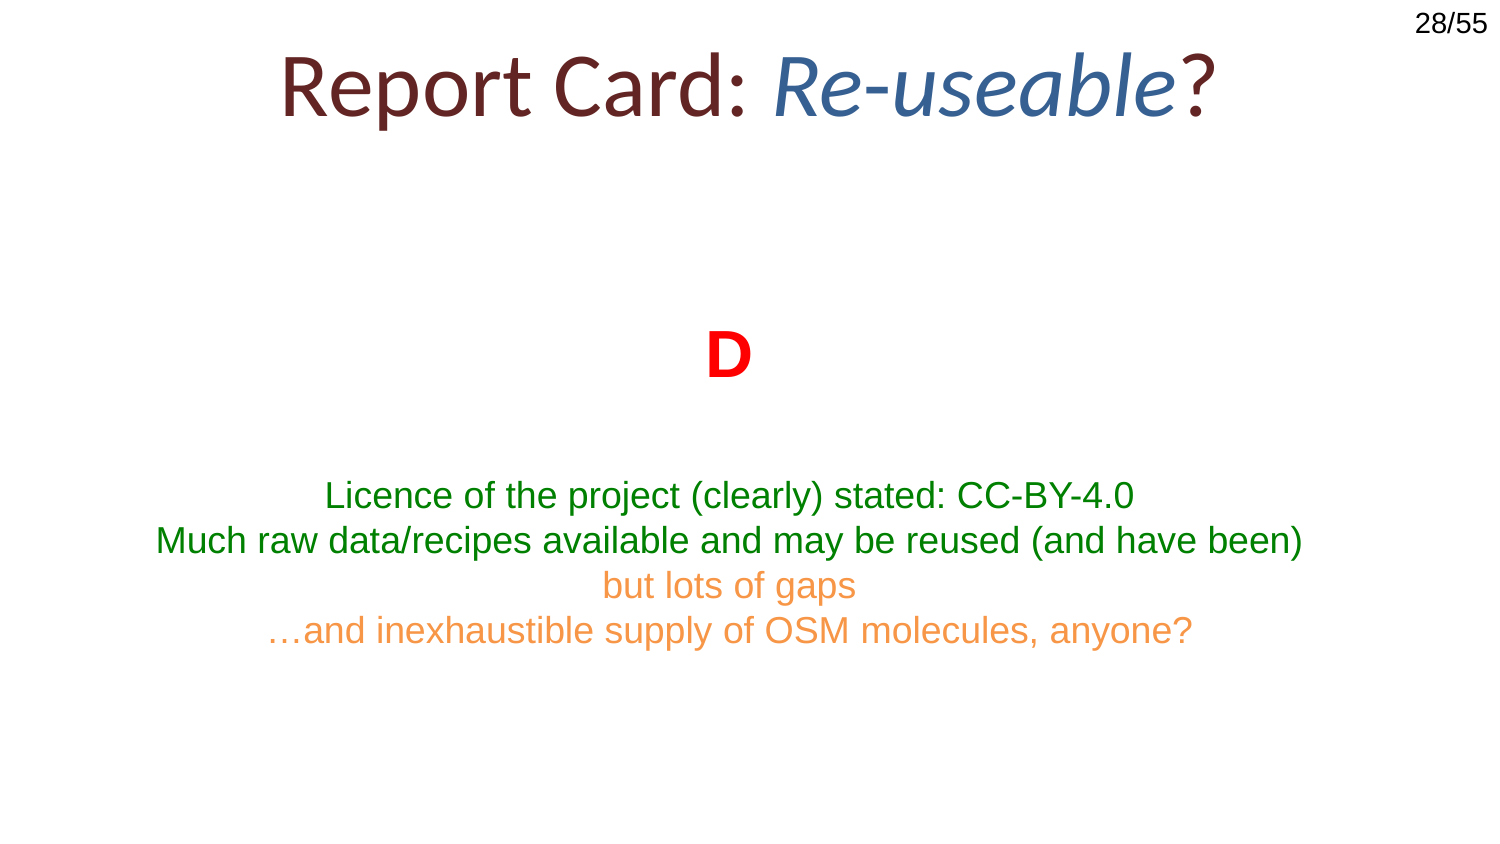

28/55
Report Card: Re-useable?
17/18

D

Licence of the project (clearly) stated: CC-BY-4.0
Much raw data/recipes available and may be reused (and have been)
but lots of gaps
…and inexhaustible supply of OSM molecules, anyone?